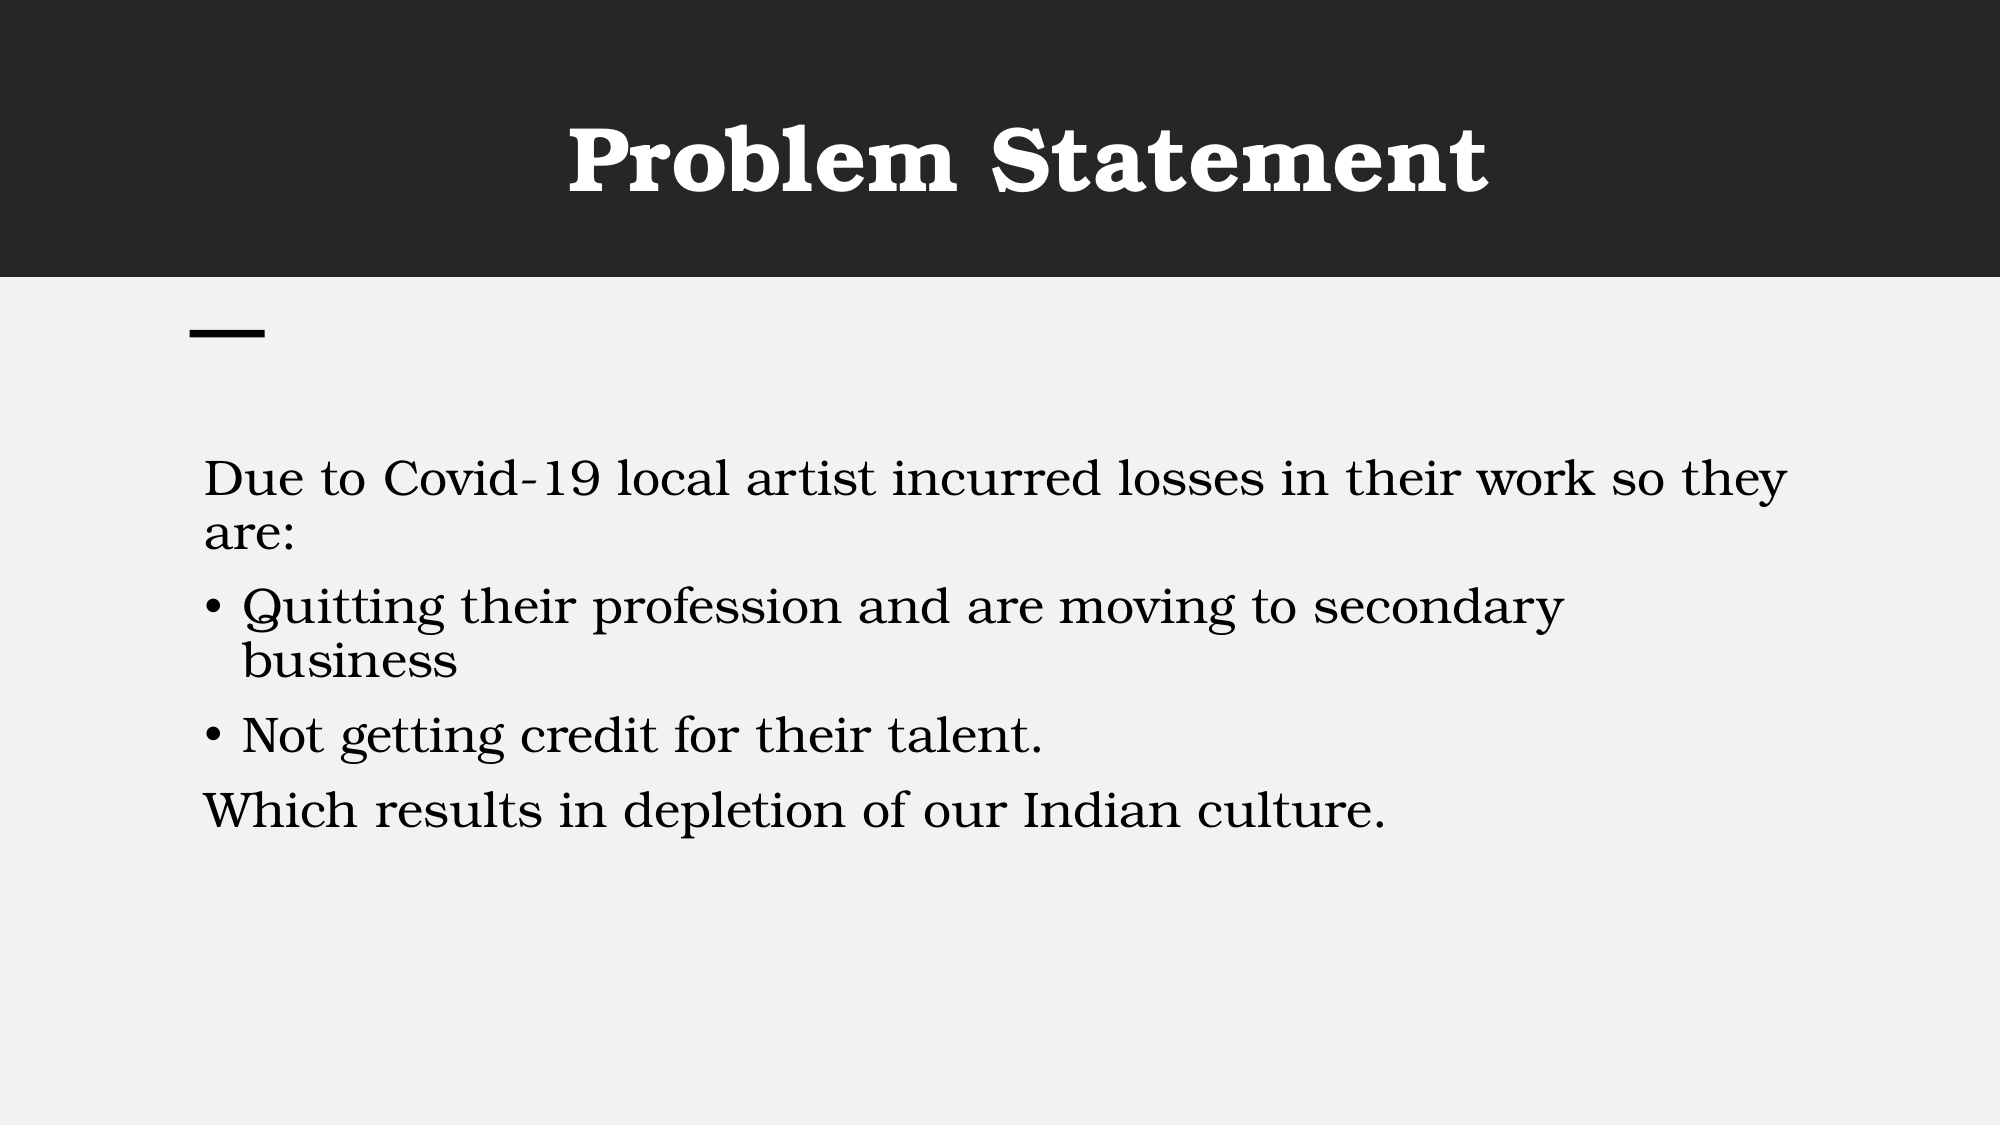

# Problem Statement

Due to Covid-19 local artist incurred losses in their work so they are:
Quitting their profession and are moving to secondary business
Not getting credit for their talent.
Which results in depletion of our Indian culture.
5